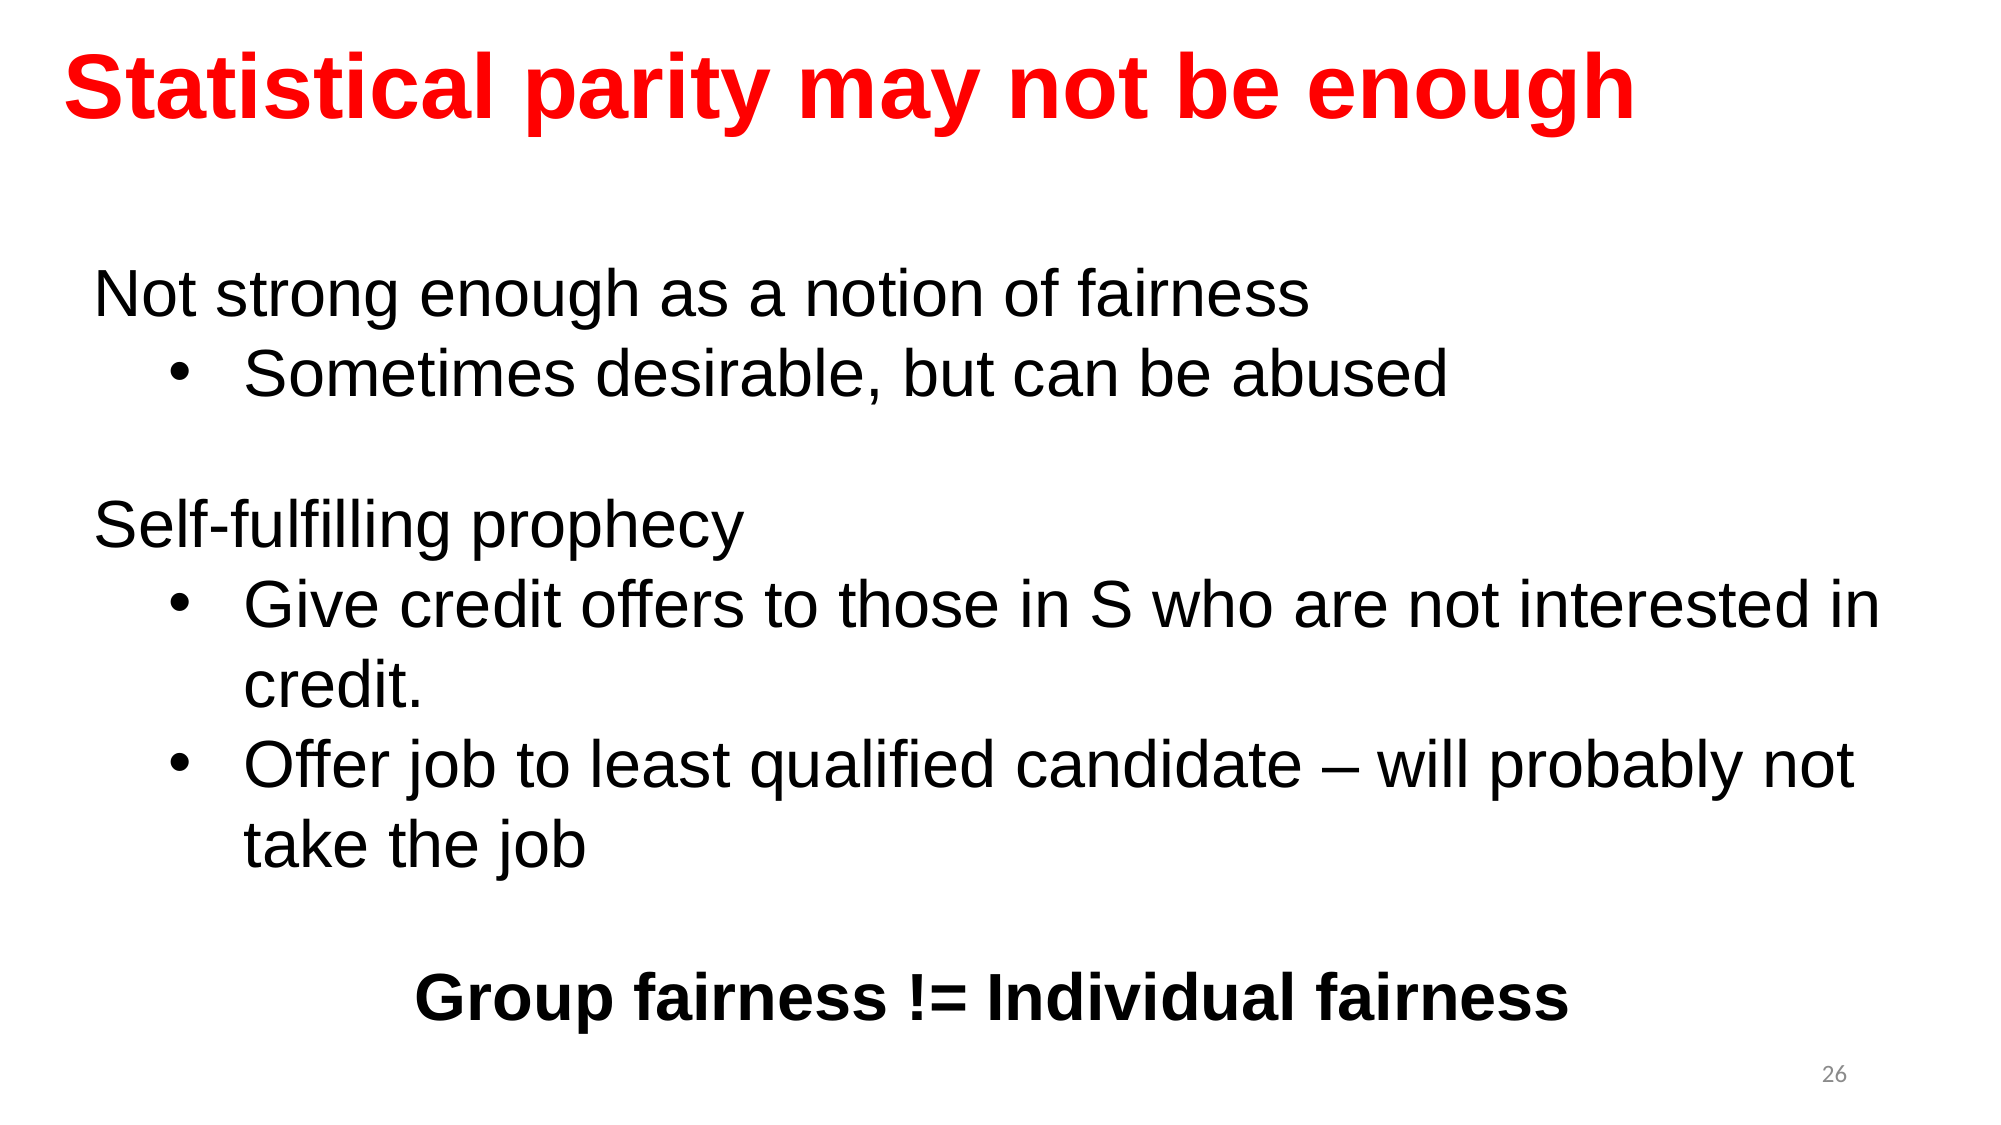

# Statistical parity may not be enough
Not strong enough as a notion of fairness
Sometimes desirable, but can be abused
Self-fulfilling prophecy
Give credit offers to those in S who are not interested in credit.
Offer job to least qualified candidate – will probably not take the job

Group fairness != Individual fairness
26